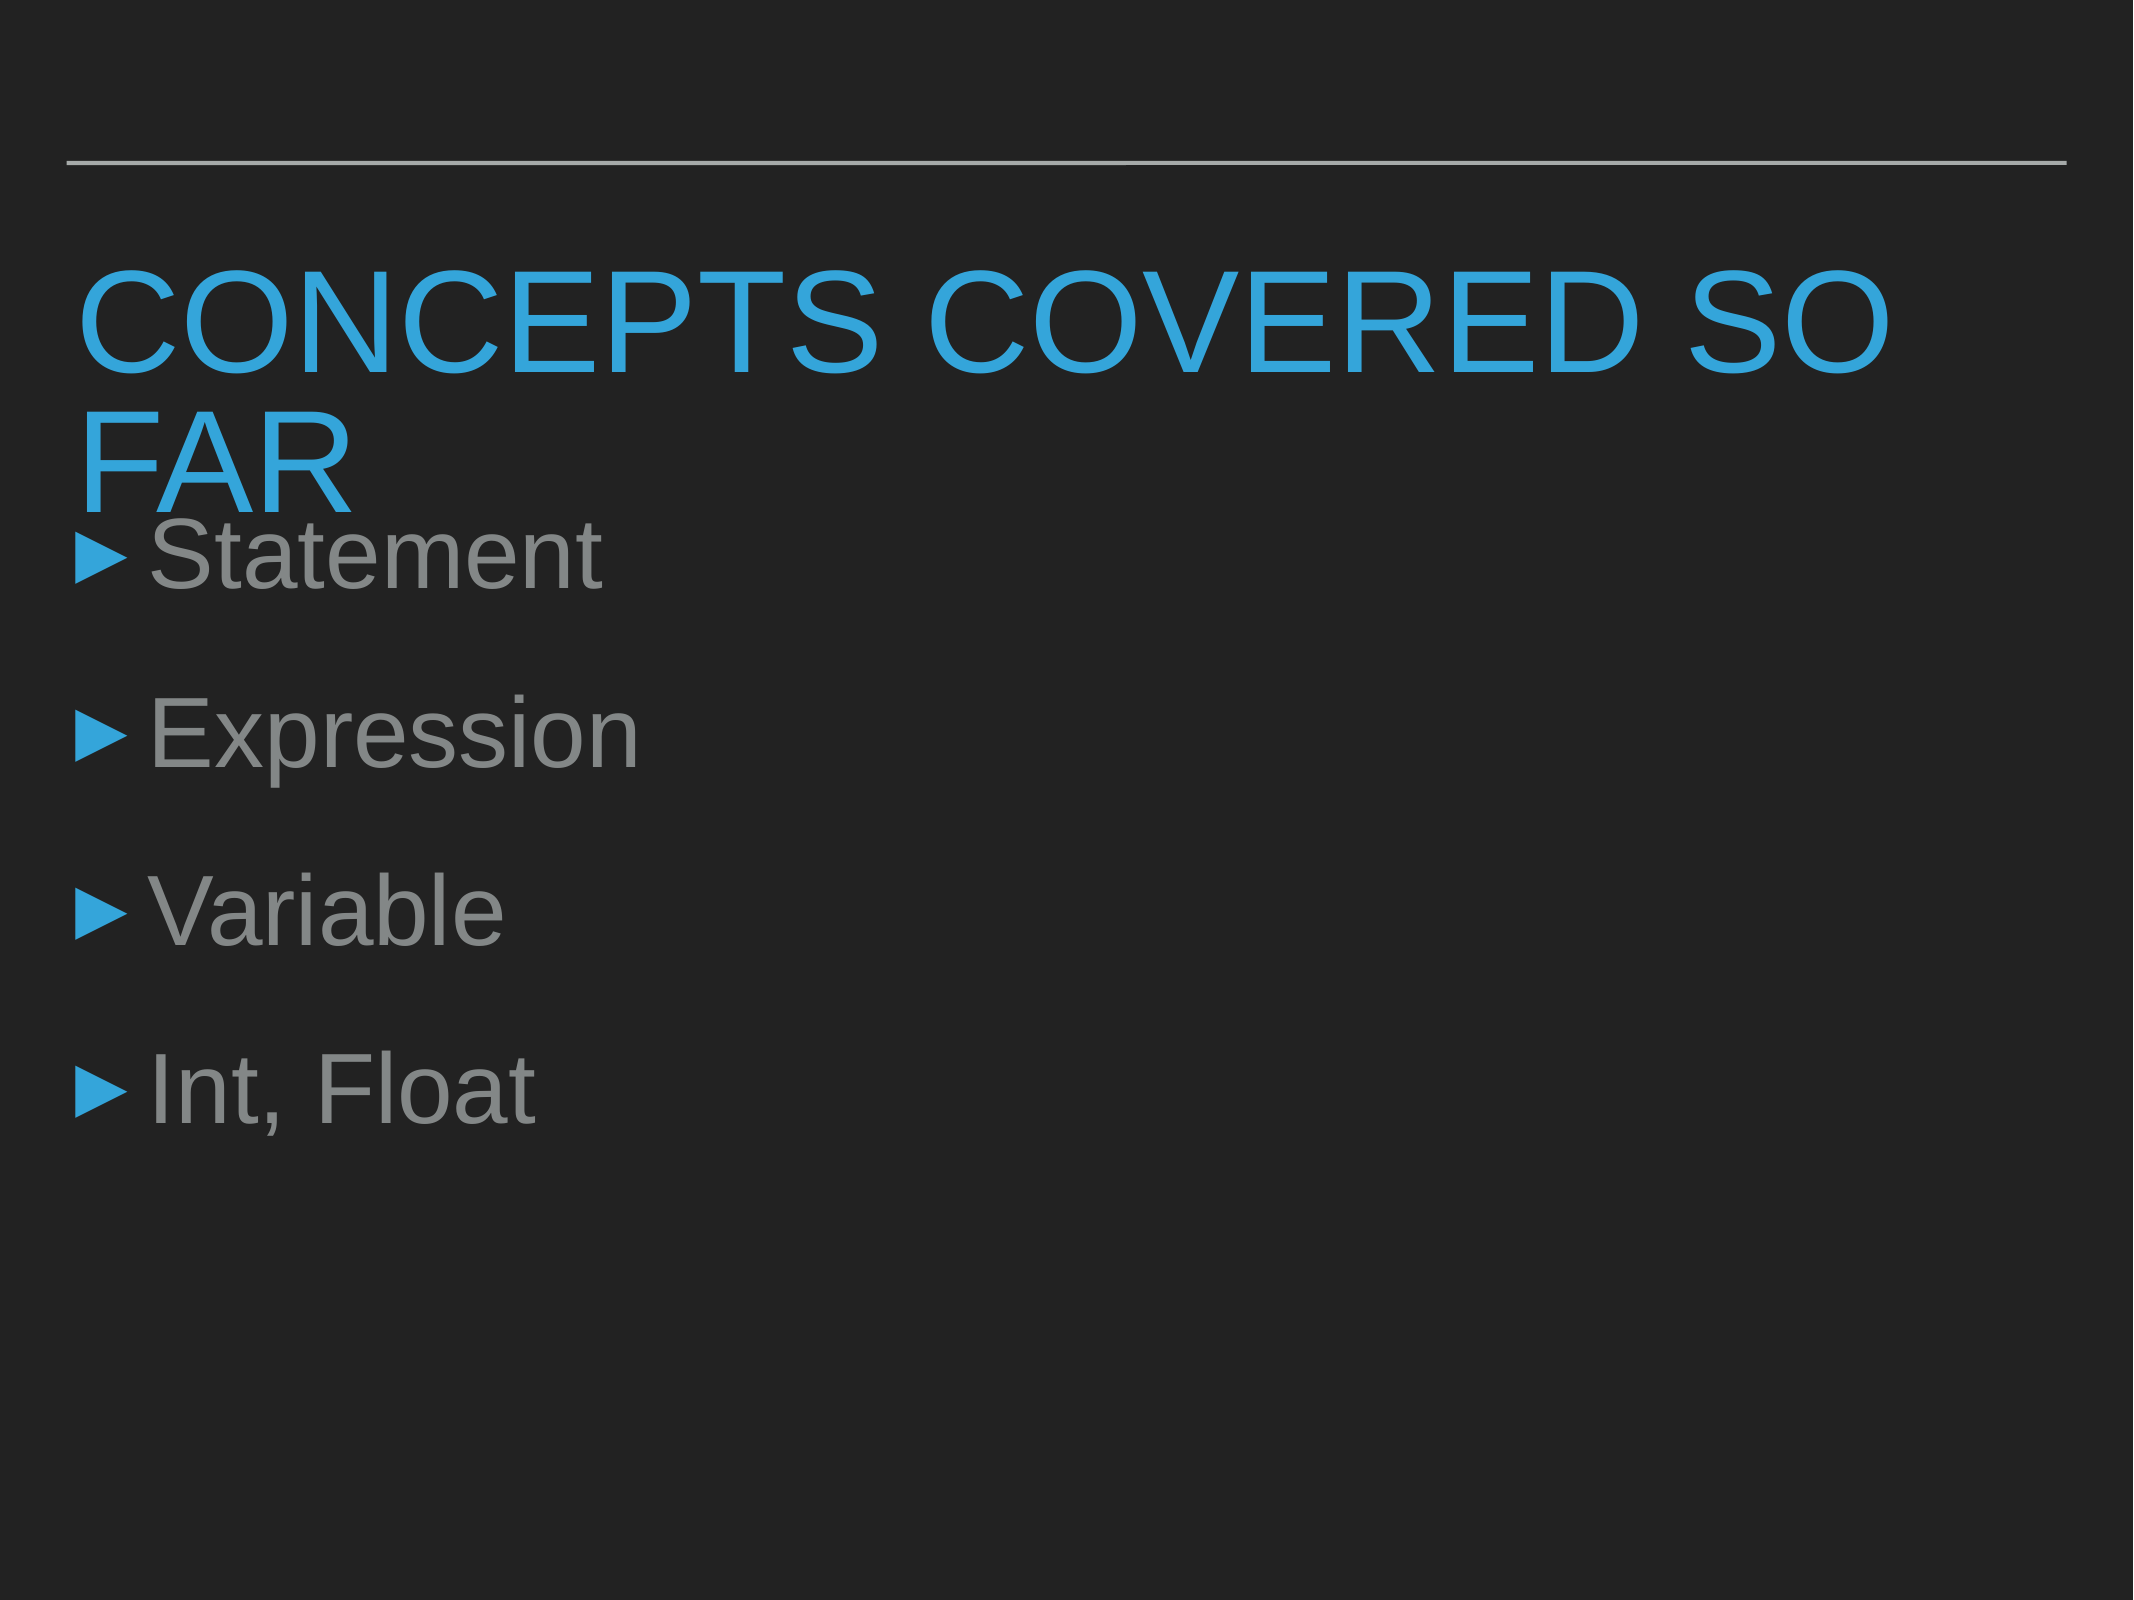

# Concepts covered so Far
Statement
Expression
Variable
Int, Float